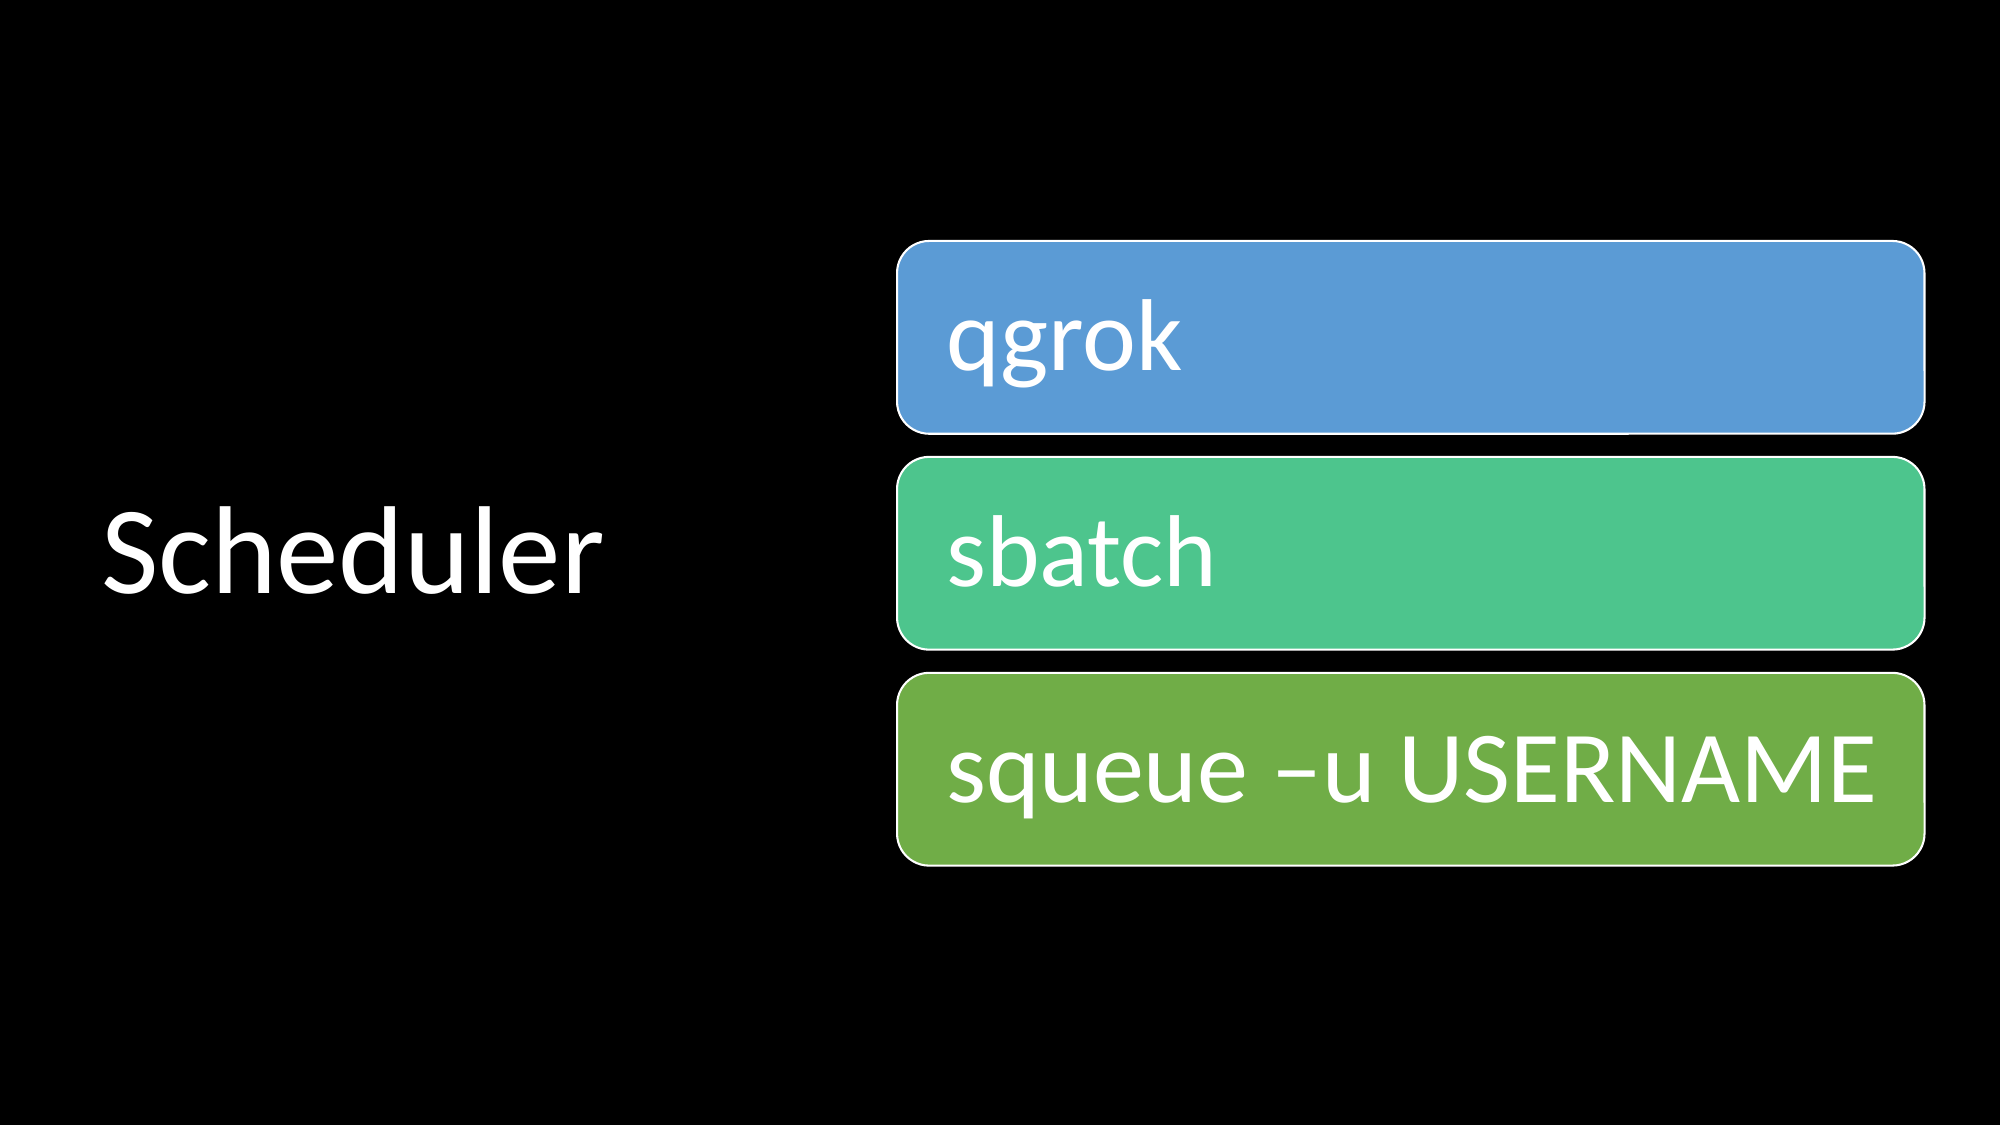

# Scheduler
qgrok
sbatch
squeue –u USERNAME